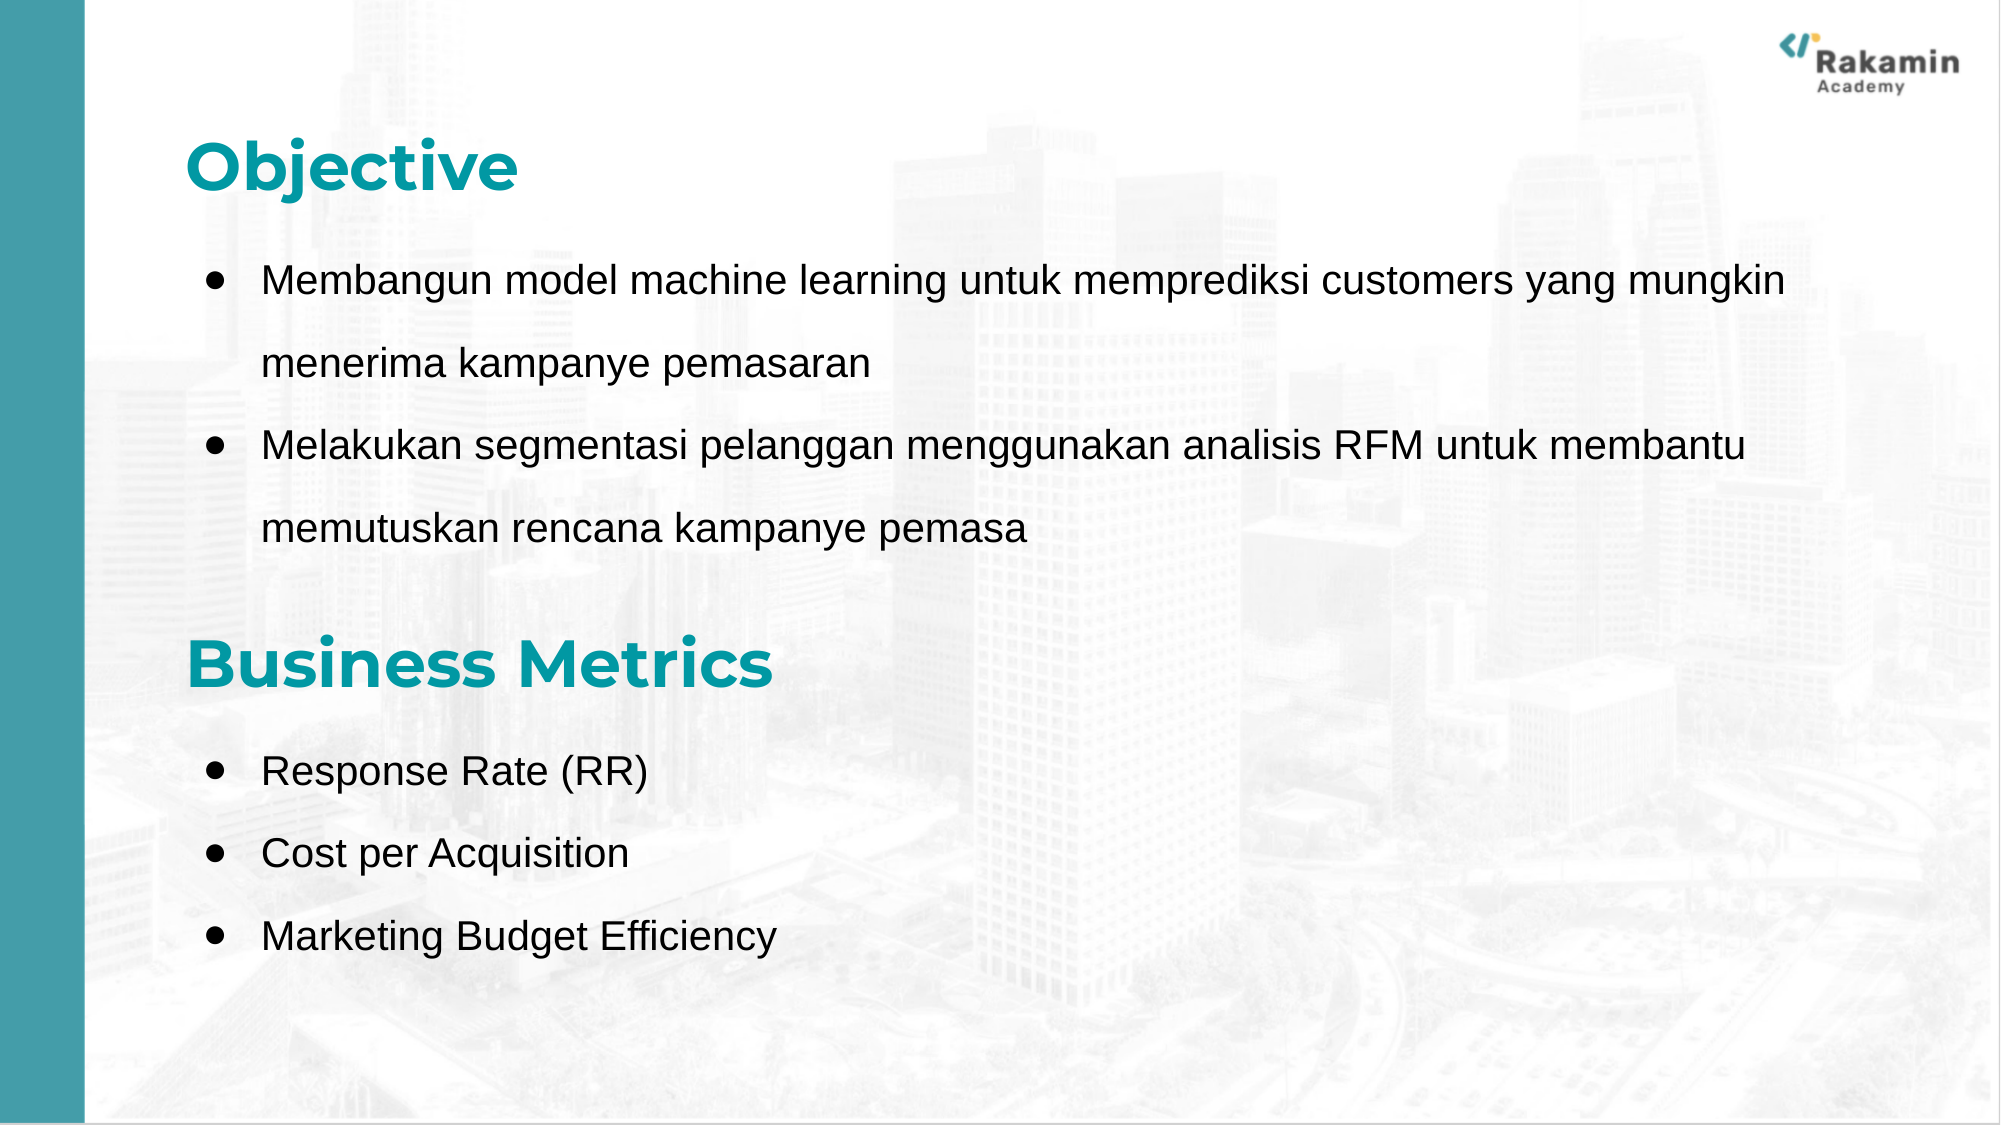

Objective

Membangun model machine learning untuk memprediksi customers yang mungkin menerima kampanye pemasaran
Melakukan segmentasi pelanggan menggunakan analisis RFM untuk membantu memutuskan rencana kampanye pemasa

Business Metrics

Response Rate (RR)
Cost per Acquisition
Marketing Budget Efficiency